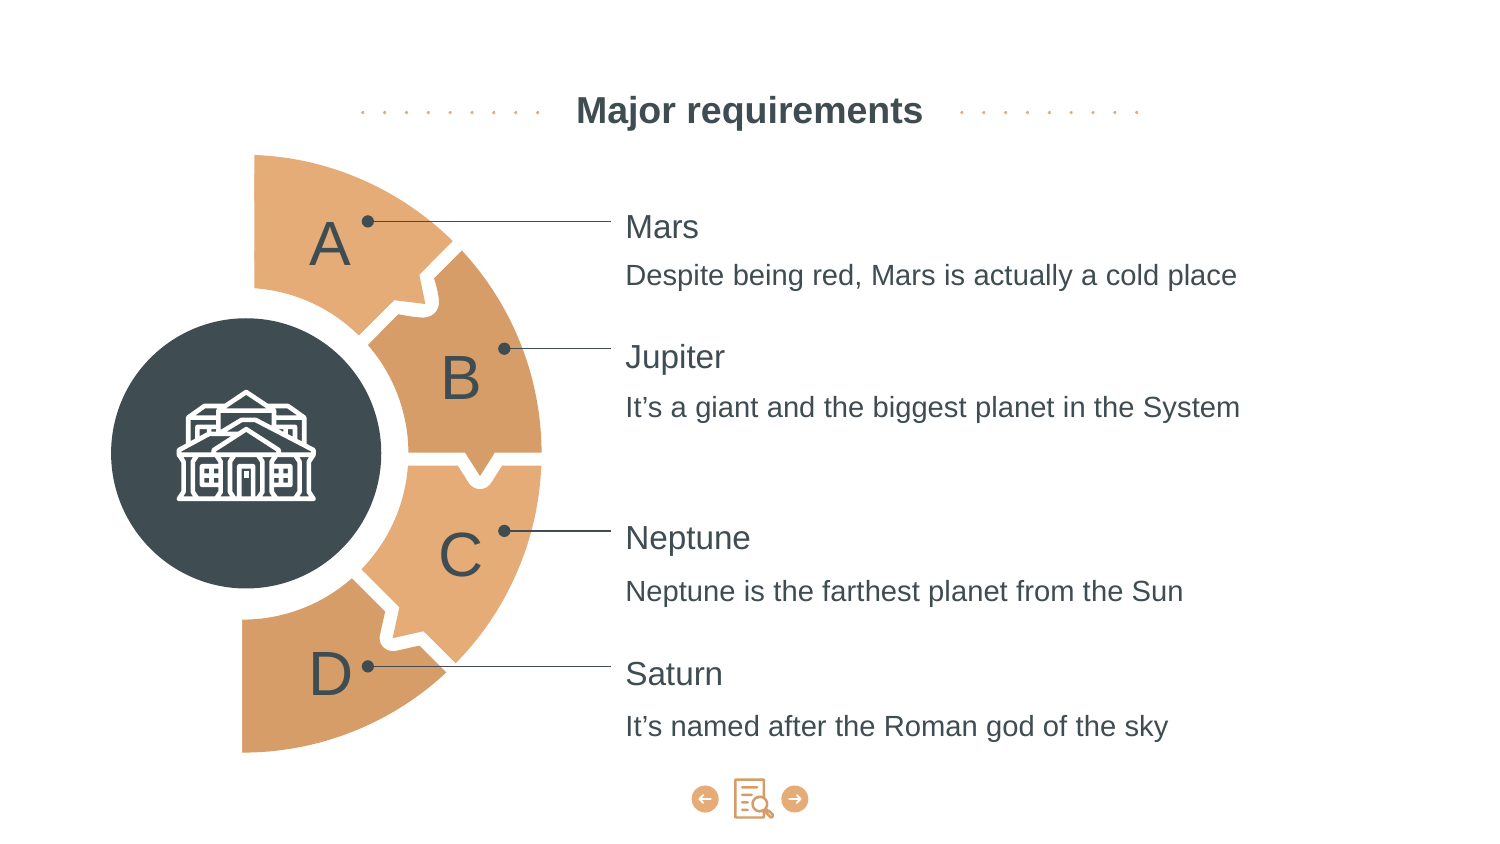

# Major requirements

Mars
A
Despite being red, Mars is actually a cold place
Jupiter
B
It’s a giant and the biggest planet in the System
C
Neptune
Neptune is the farthest planet from the Sun
D
Saturn
It’s named after the Roman god of the sky